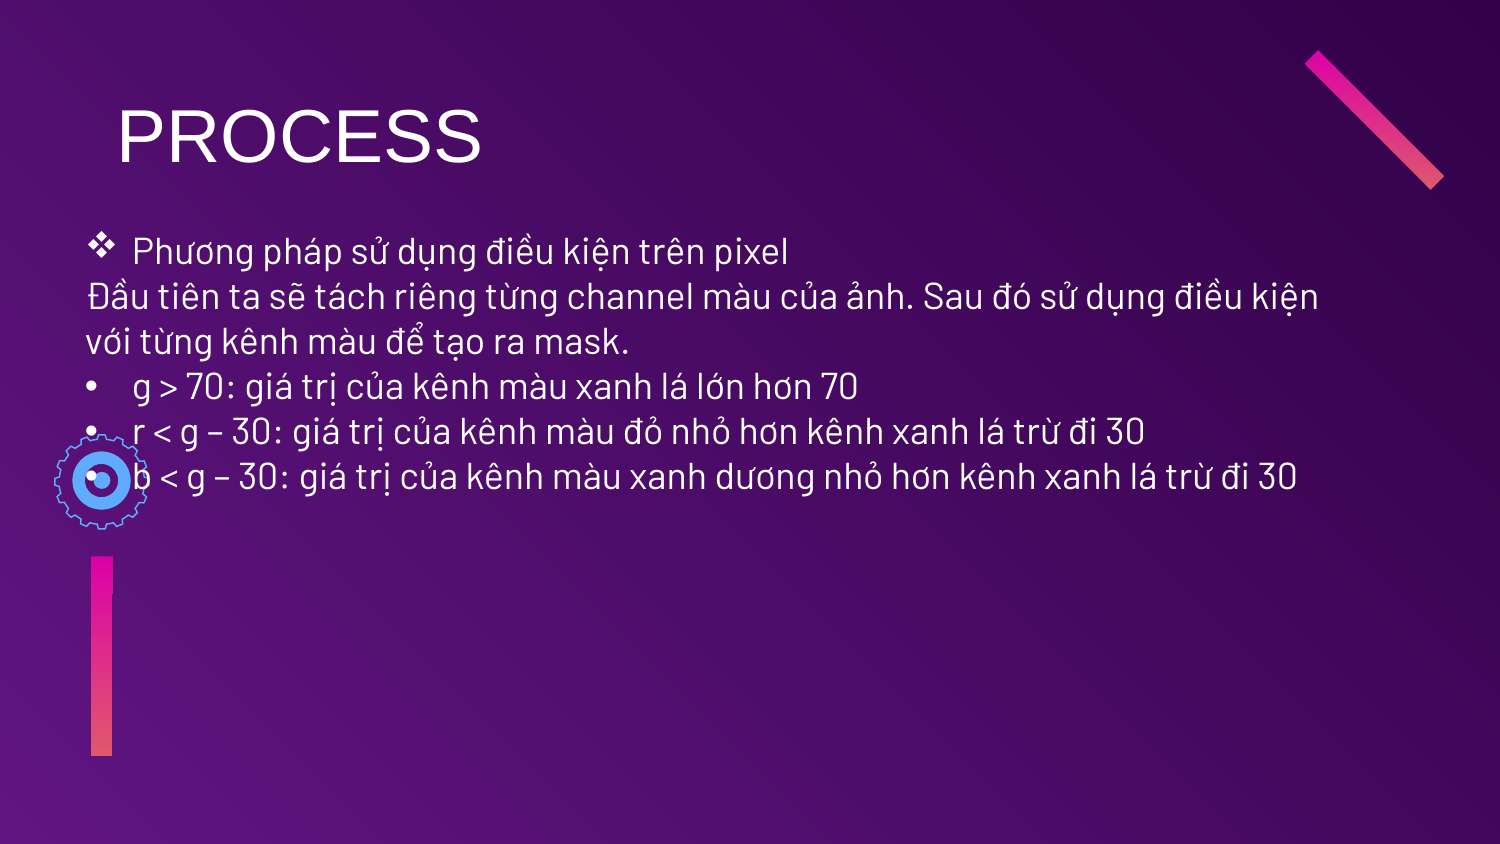

# PROCESS
Phương pháp sử dụng điều kiện trên pixel
Đầu tiên ta sẽ tách riêng từng channel màu của ảnh. Sau đó sử dụng điều kiện với từng kênh màu để tạo ra mask.
g > 70: giá trị của kênh màu xanh lá lớn hơn 70
r < g – 30: giá trị của kênh màu đỏ nhỏ hơn kênh xanh lá trừ đi 30
b < g – 30: giá trị của kênh màu xanh dương nhỏ hơn kênh xanh lá trừ đi 30